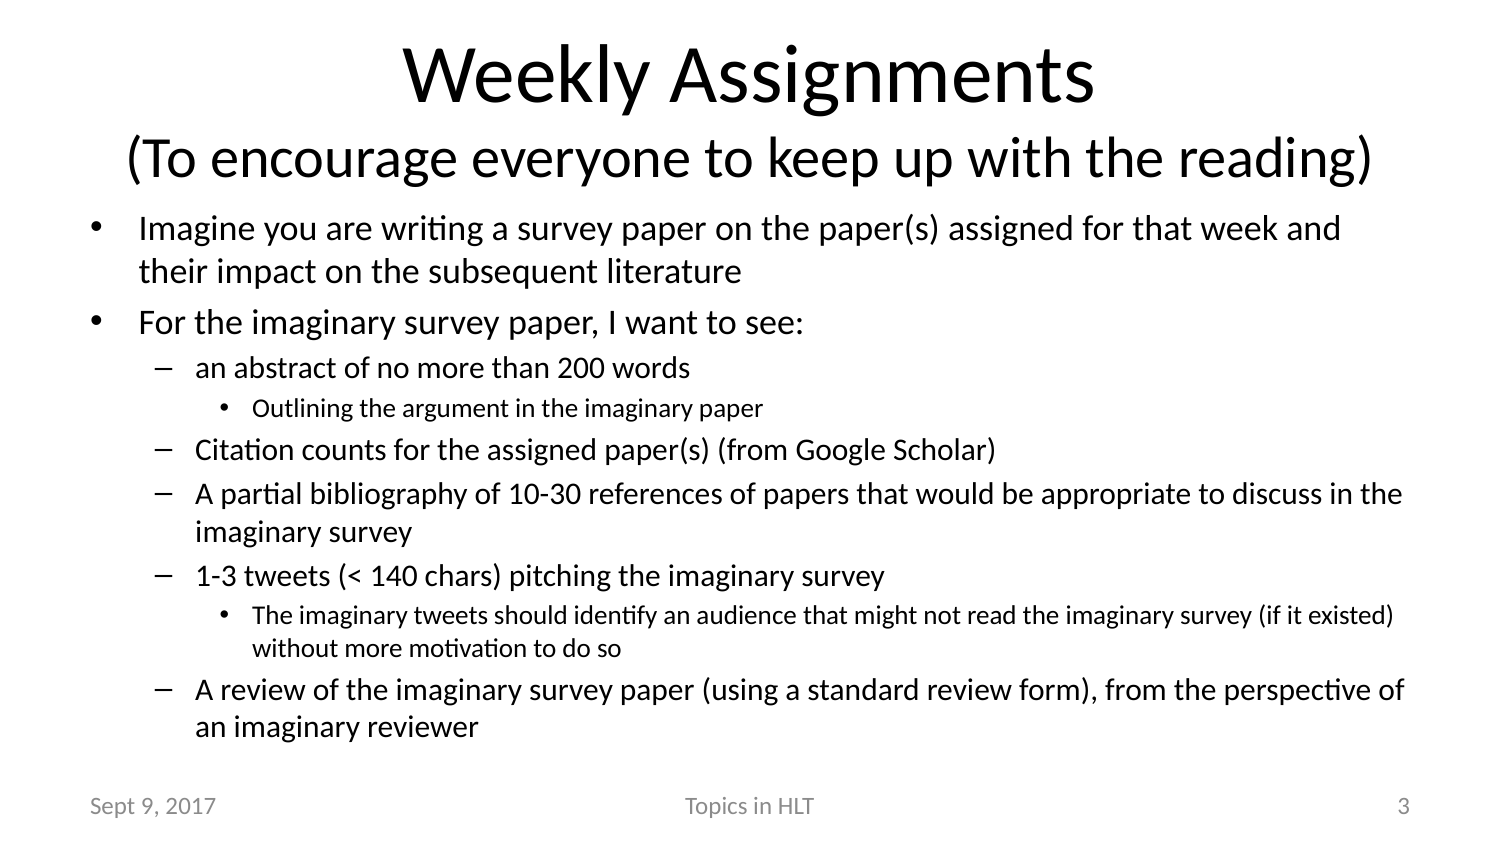

# Weekly Assignments (To encourage everyone to keep up with the reading)
Imagine you are writing a survey paper on the paper(s) assigned for that week and their impact on the subsequent literature
For the imaginary survey paper, I want to see:
an abstract of no more than 200 words
Outlining the argument in the imaginary paper
Citation counts for the assigned paper(s) (from Google Scholar)
A partial bibliography of 10-30 references of papers that would be appropriate to discuss in the imaginary survey
1-3 tweets (< 140 chars) pitching the imaginary survey
The imaginary tweets should identify an audience that might not read the imaginary survey (if it existed) without more motivation to do so
A review of the imaginary survey paper (using a standard review form), from the perspective of an imaginary reviewer
Sept 9, 2017
Topics in HLT
3